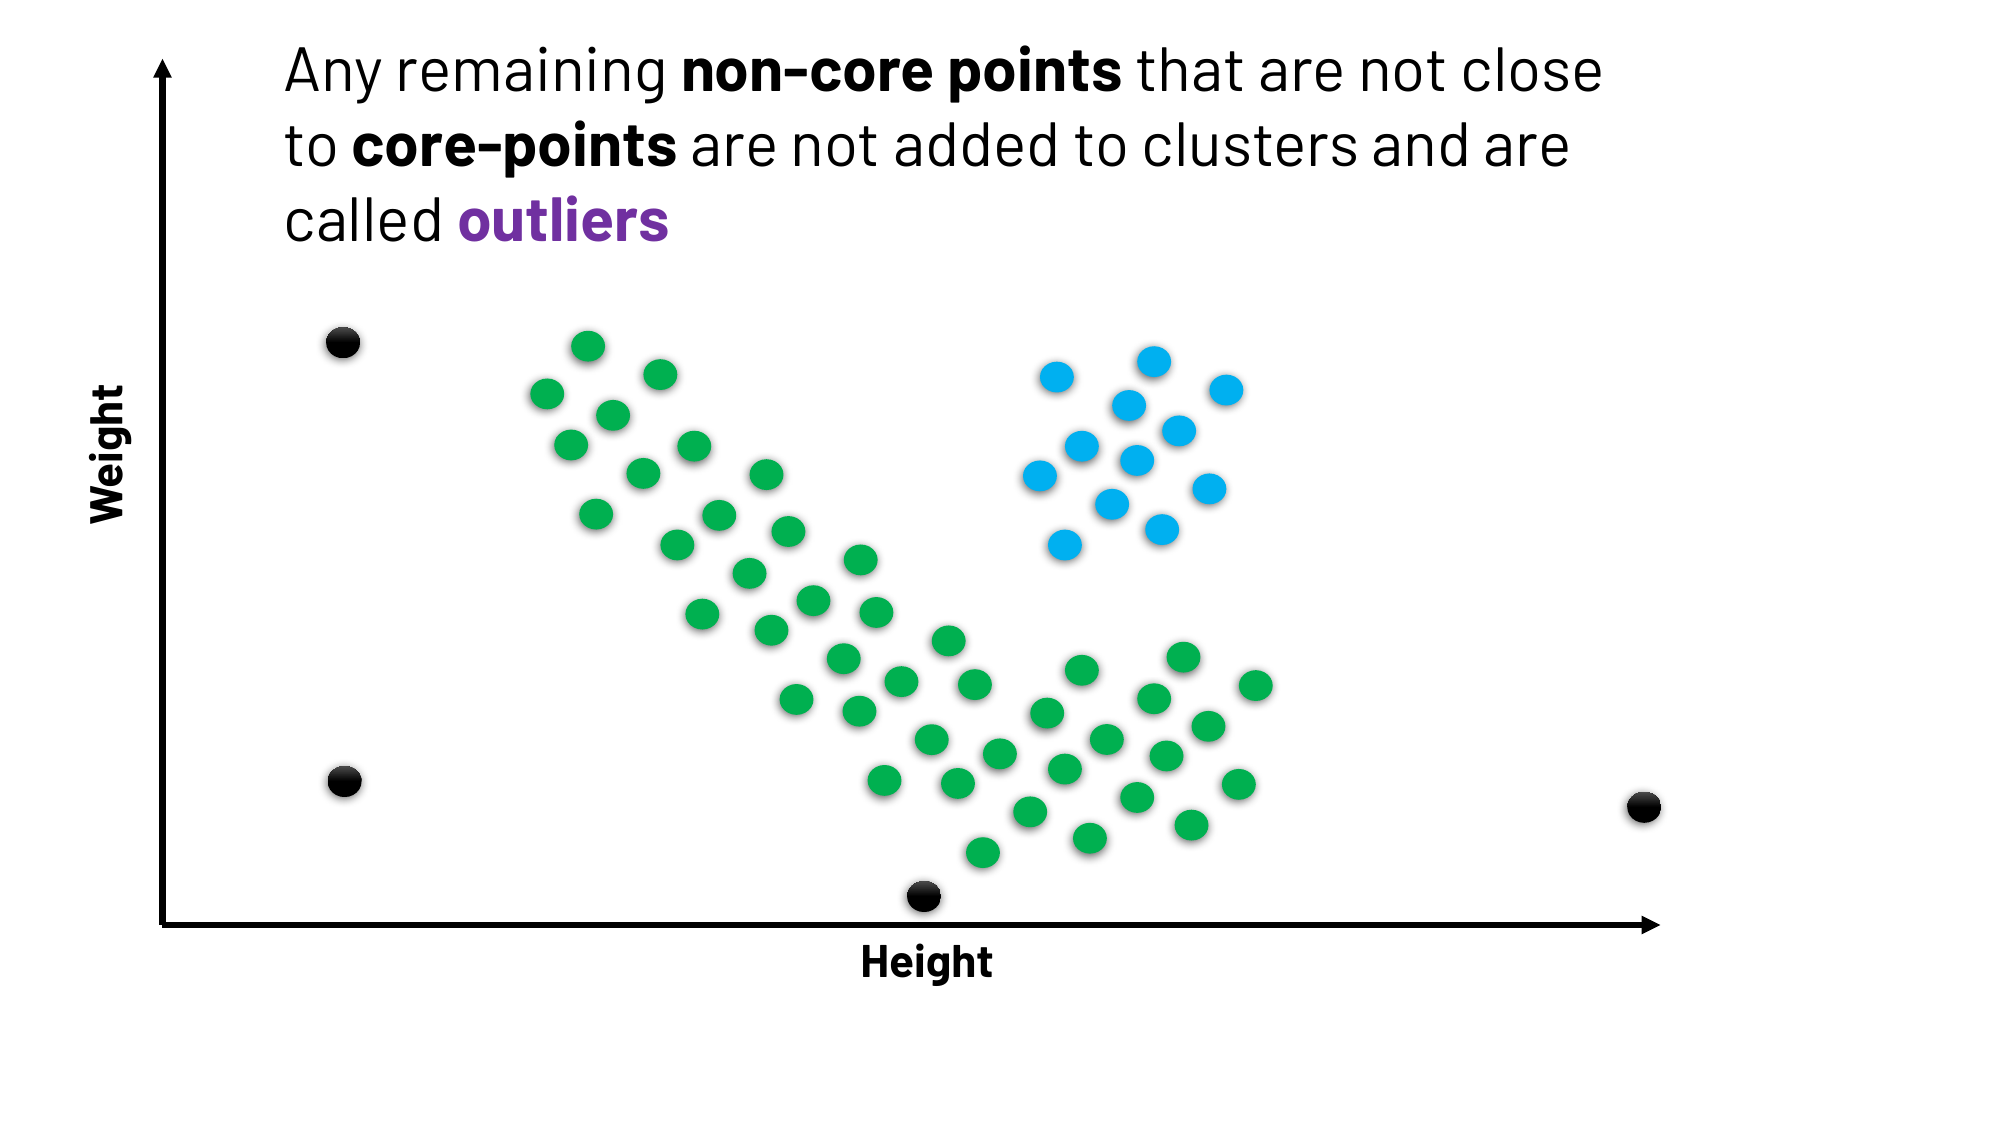

Any remaining non-core points that are not close to core-points are not added to clusters and are called outliers

Weight

Height